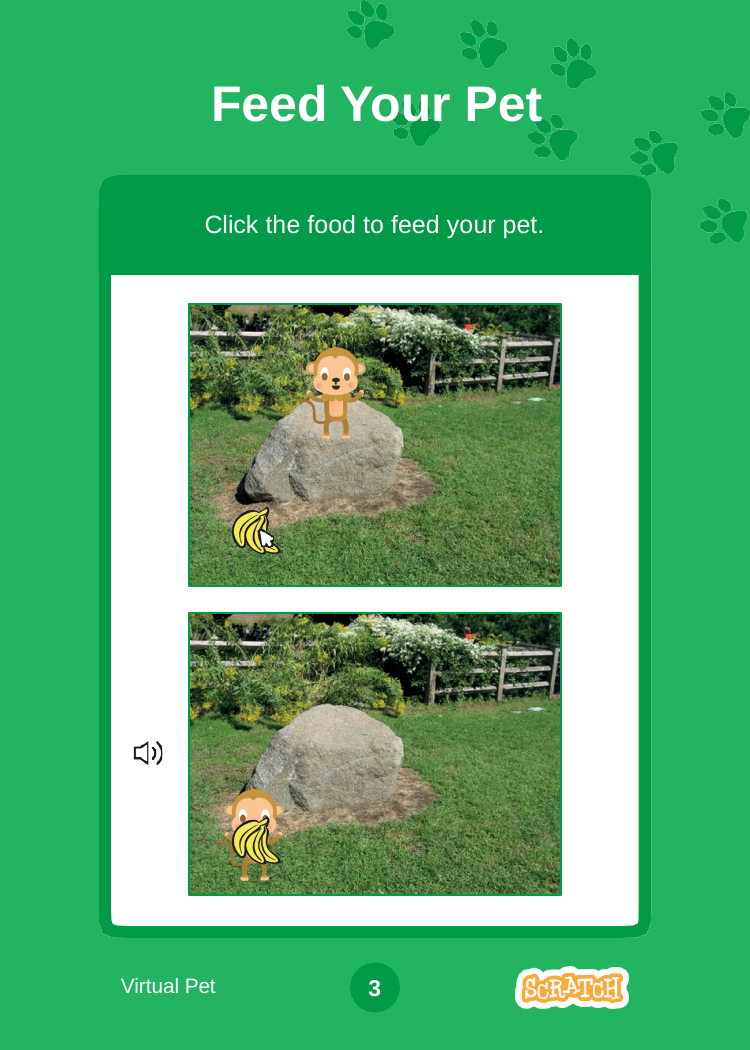

# Feed Your Pet

Click the food to feed your pet.

Virtual Pet
3